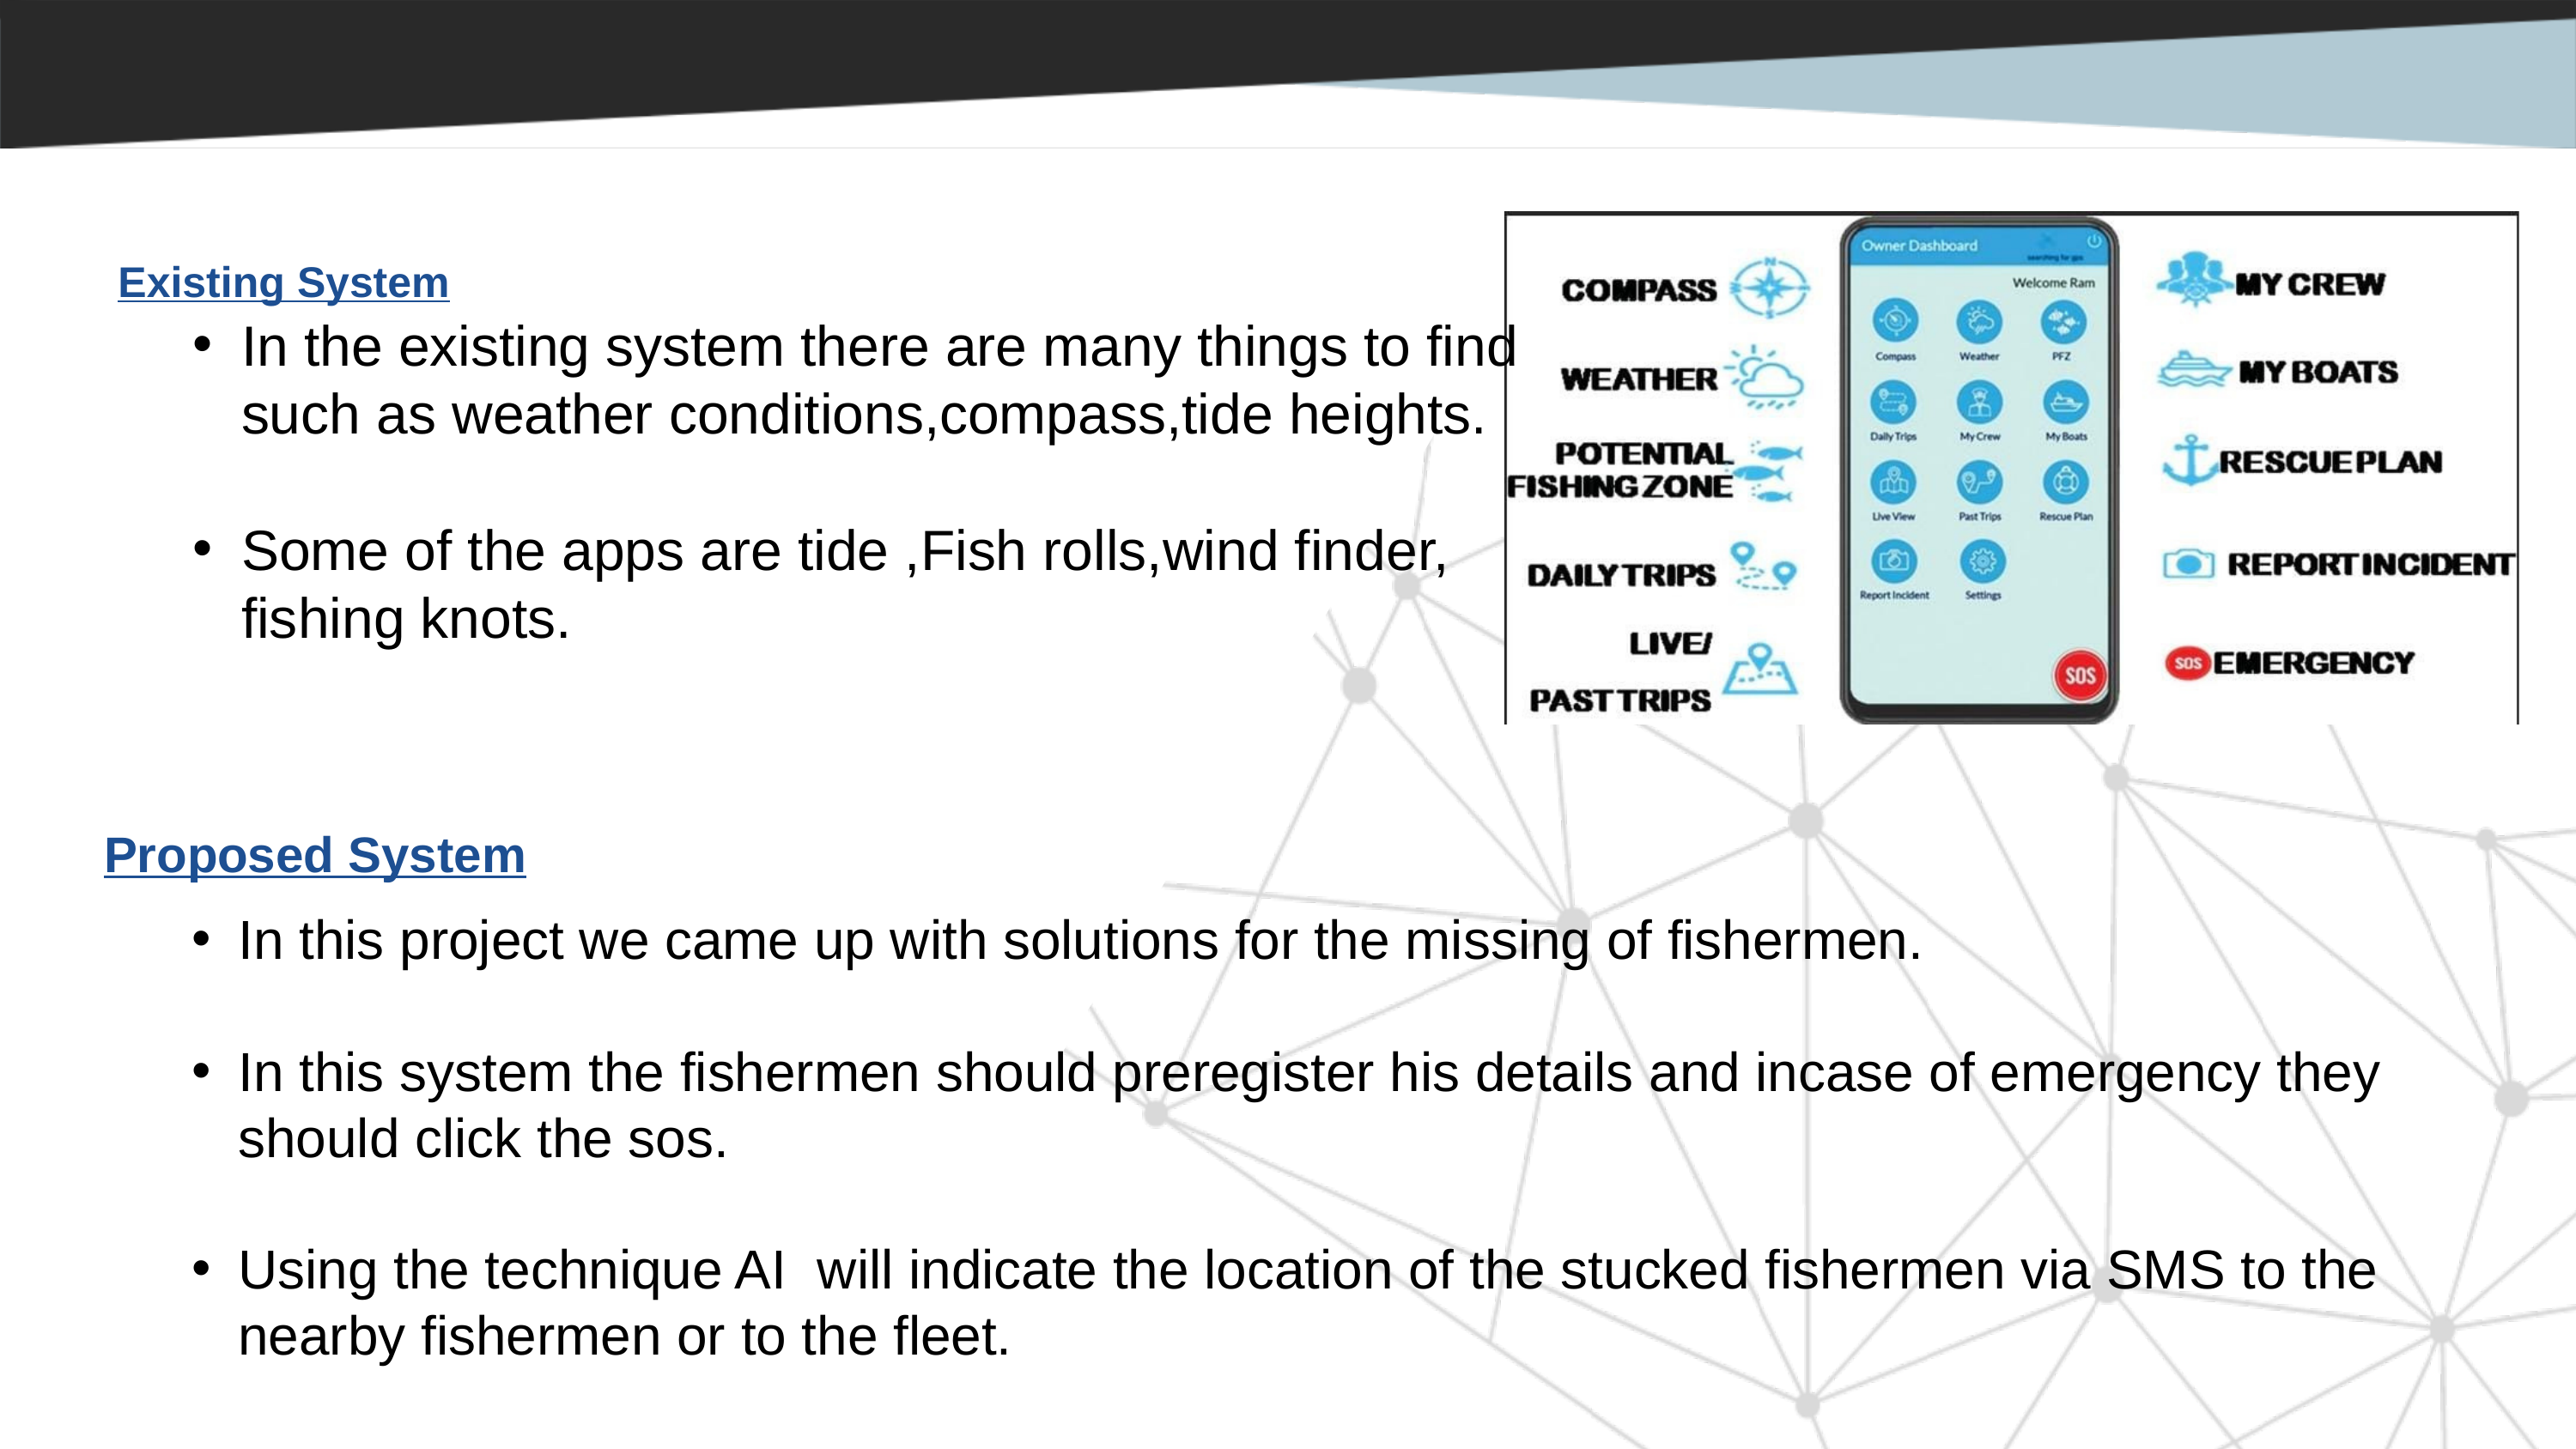

Existing System

In the existing system there are many things to find such as weather conditions,compass,tide heights.

Some of the apps are tide ,Fish rolls,wind finder, fishing knots.
Proposed System
In this project we came up with solutions for the missing of fishermen.

In this system the fishermen should preregister his details and incase of emergency they should click the sos.

Using the technique AI  will indicate the location of the stucked fishermen via SMS to the nearby fishermen or to the fleet.